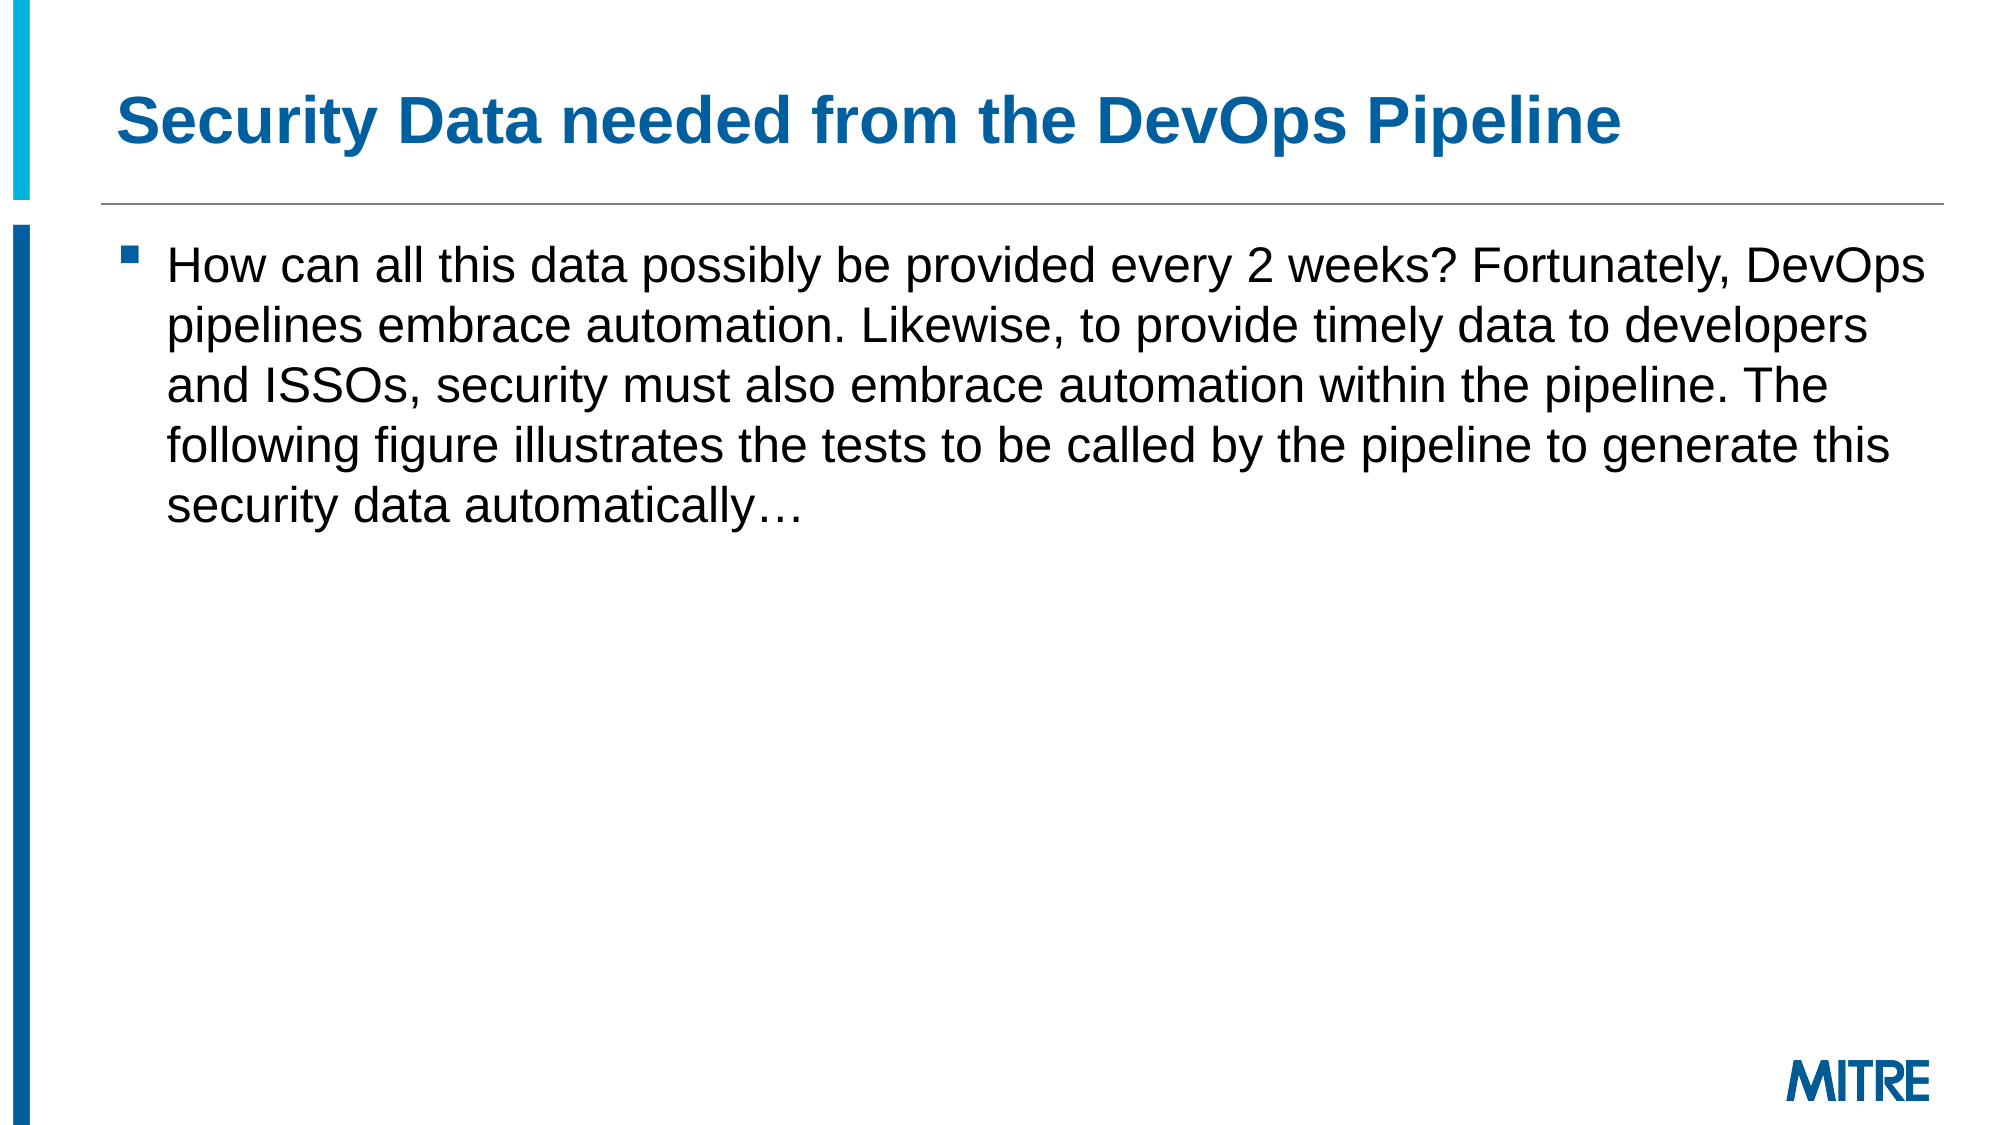

# Security Data needed from the DevOps Pipeline
How can all this data possibly be provided every 2 weeks? Fortunately, DevOps pipelines embrace automation. Likewise, to provide timely data to developers and ISSOs, security must also embrace automation within the pipeline. The following figure illustrates the tests to be called by the pipeline to generate this security data automatically…